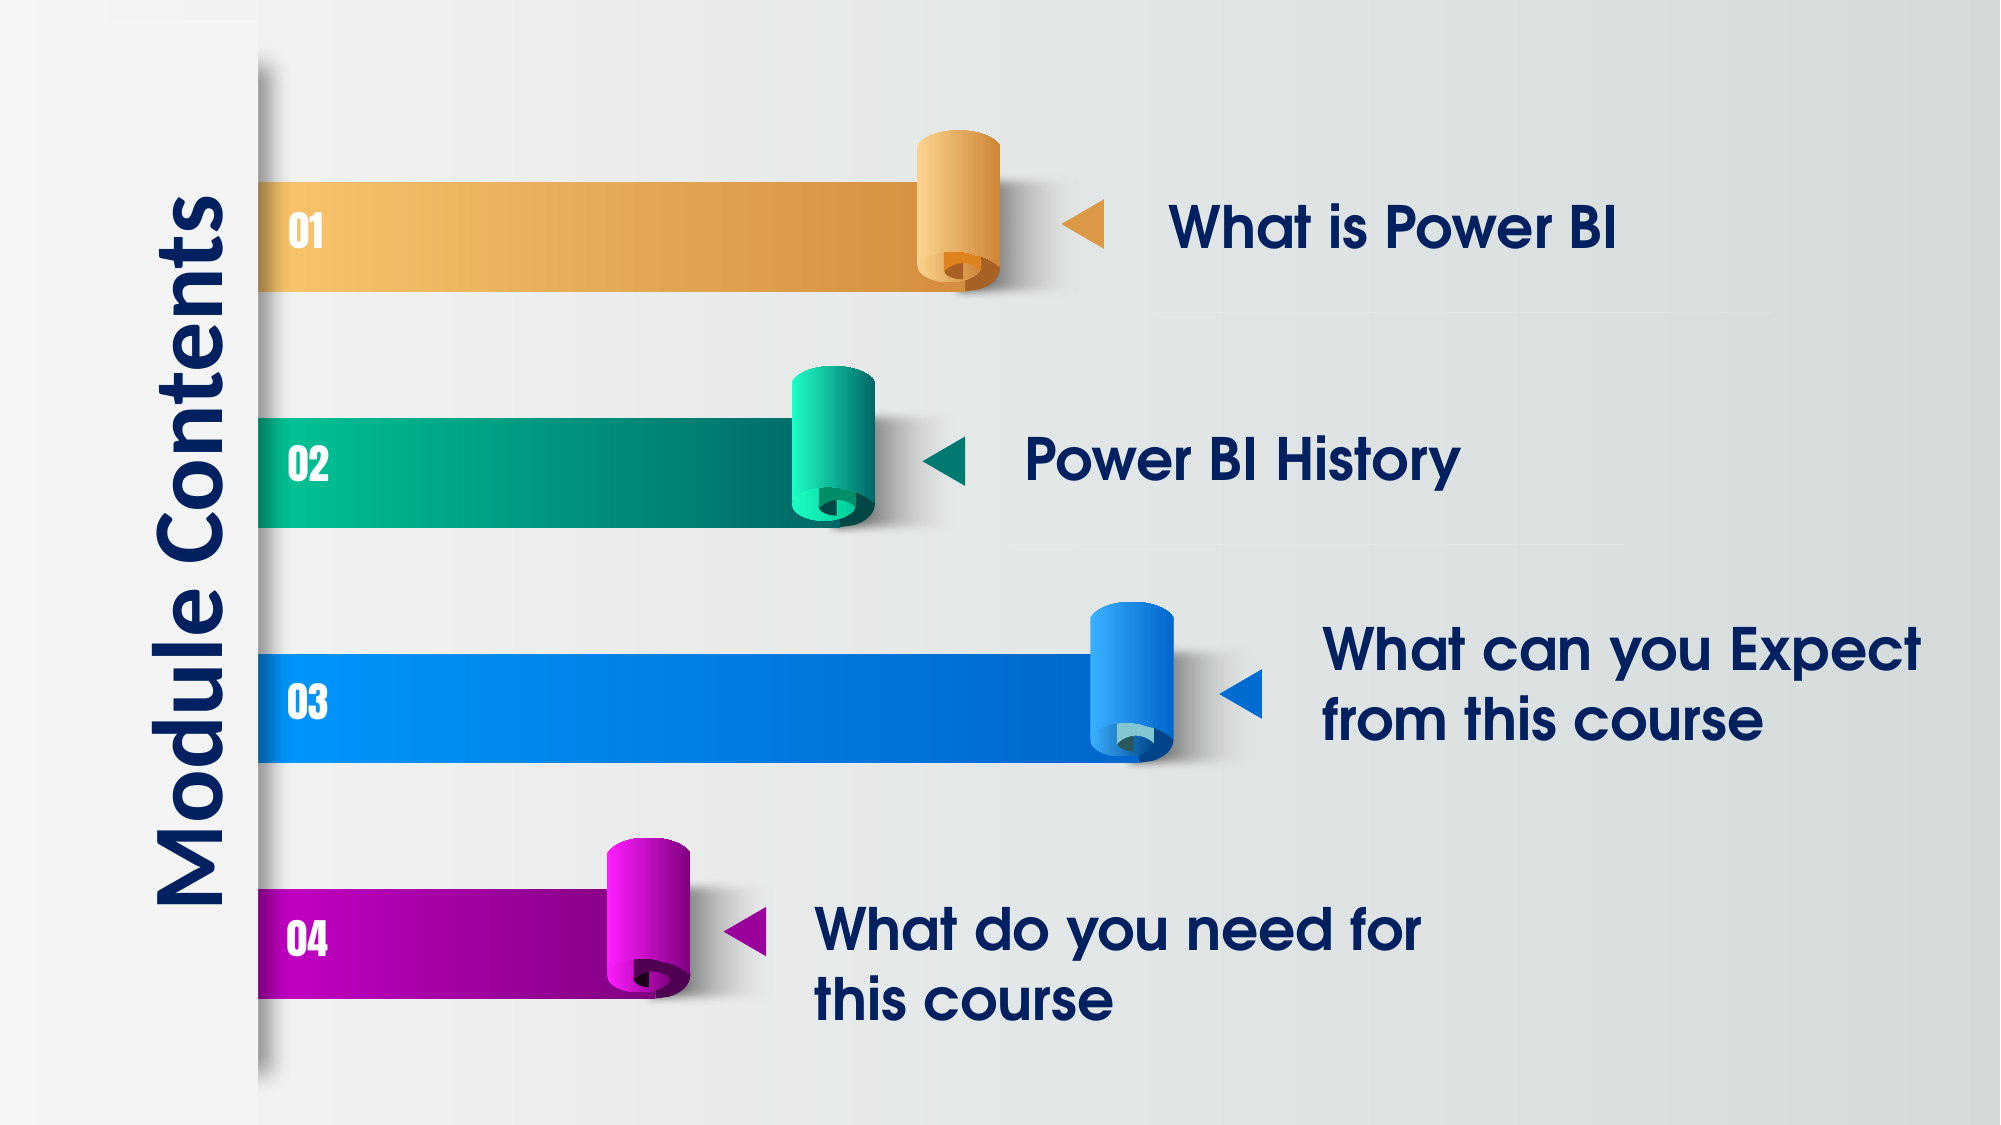

What is Power BI

01

Power BI History

02
Module Contents

What can you Expect from this course

03

What do you need for this course

04